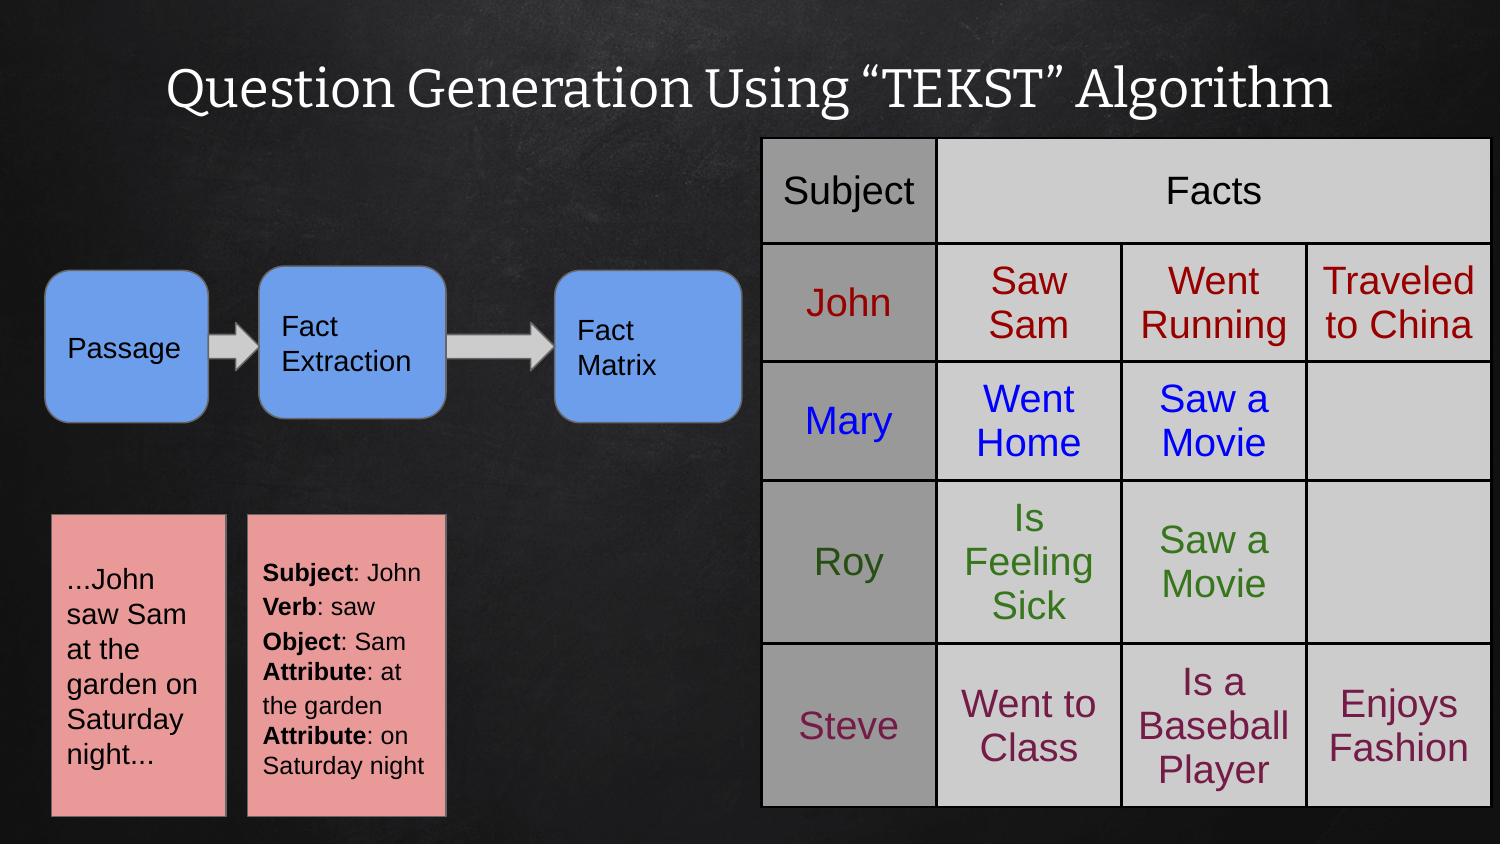

# Question Generation Using “TEKST” Algorithm
| Subject | Facts |  |  |
| --- | --- | --- | --- |
| John | Saw Sam | Went Running | Traveled to China |
| Mary | Went Home | Saw a Movie |  |
| Roy | Is Feeling Sick | Saw a Movie |  |
| Steve | Went to Class | Is a Baseball Player | Enjoys Fashion |
Fact Extraction
Fact Matrix
Passage

Subject: John
Verb: saw
Object: Sam
Attribute: at
the garden
Attribute: on Saturday night
...John saw Sam at the garden on Saturday night...